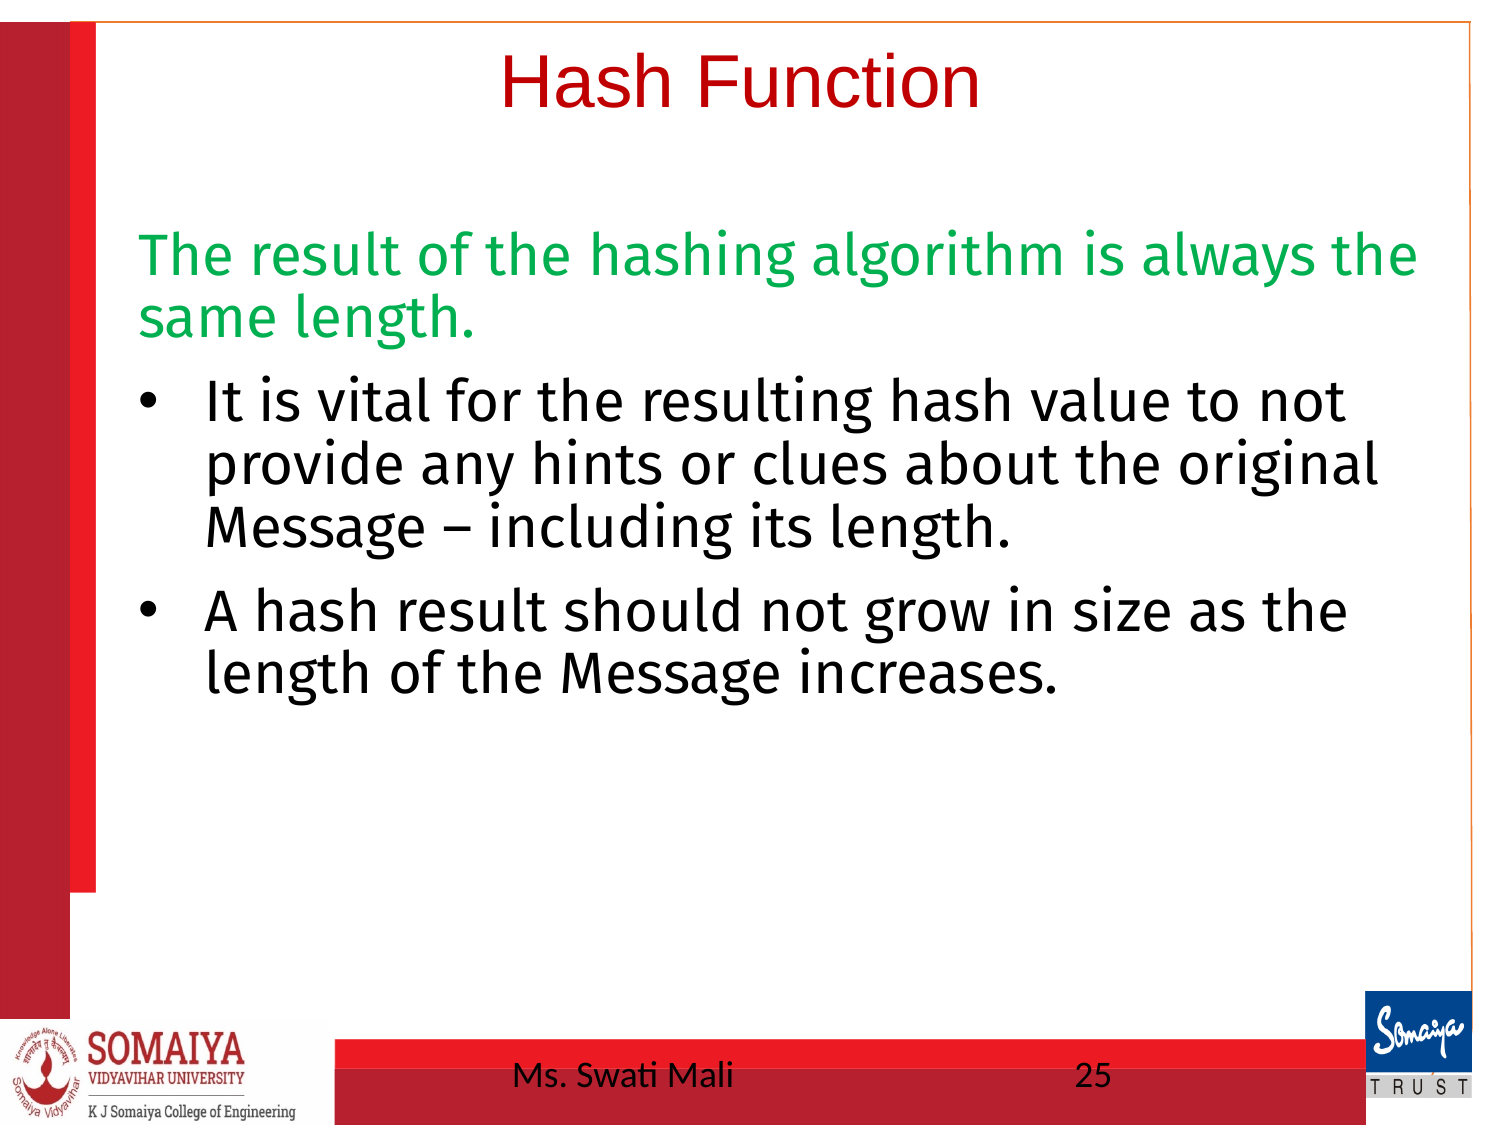

# Hash Function
The result of the hashing algorithm is always the same length.
It is vital for the resulting hash value to not provide any hints or clues about the original Message – including its length.
A hash result should not grow in size as the length of the Message increases.
Ms. Swati Mali
25